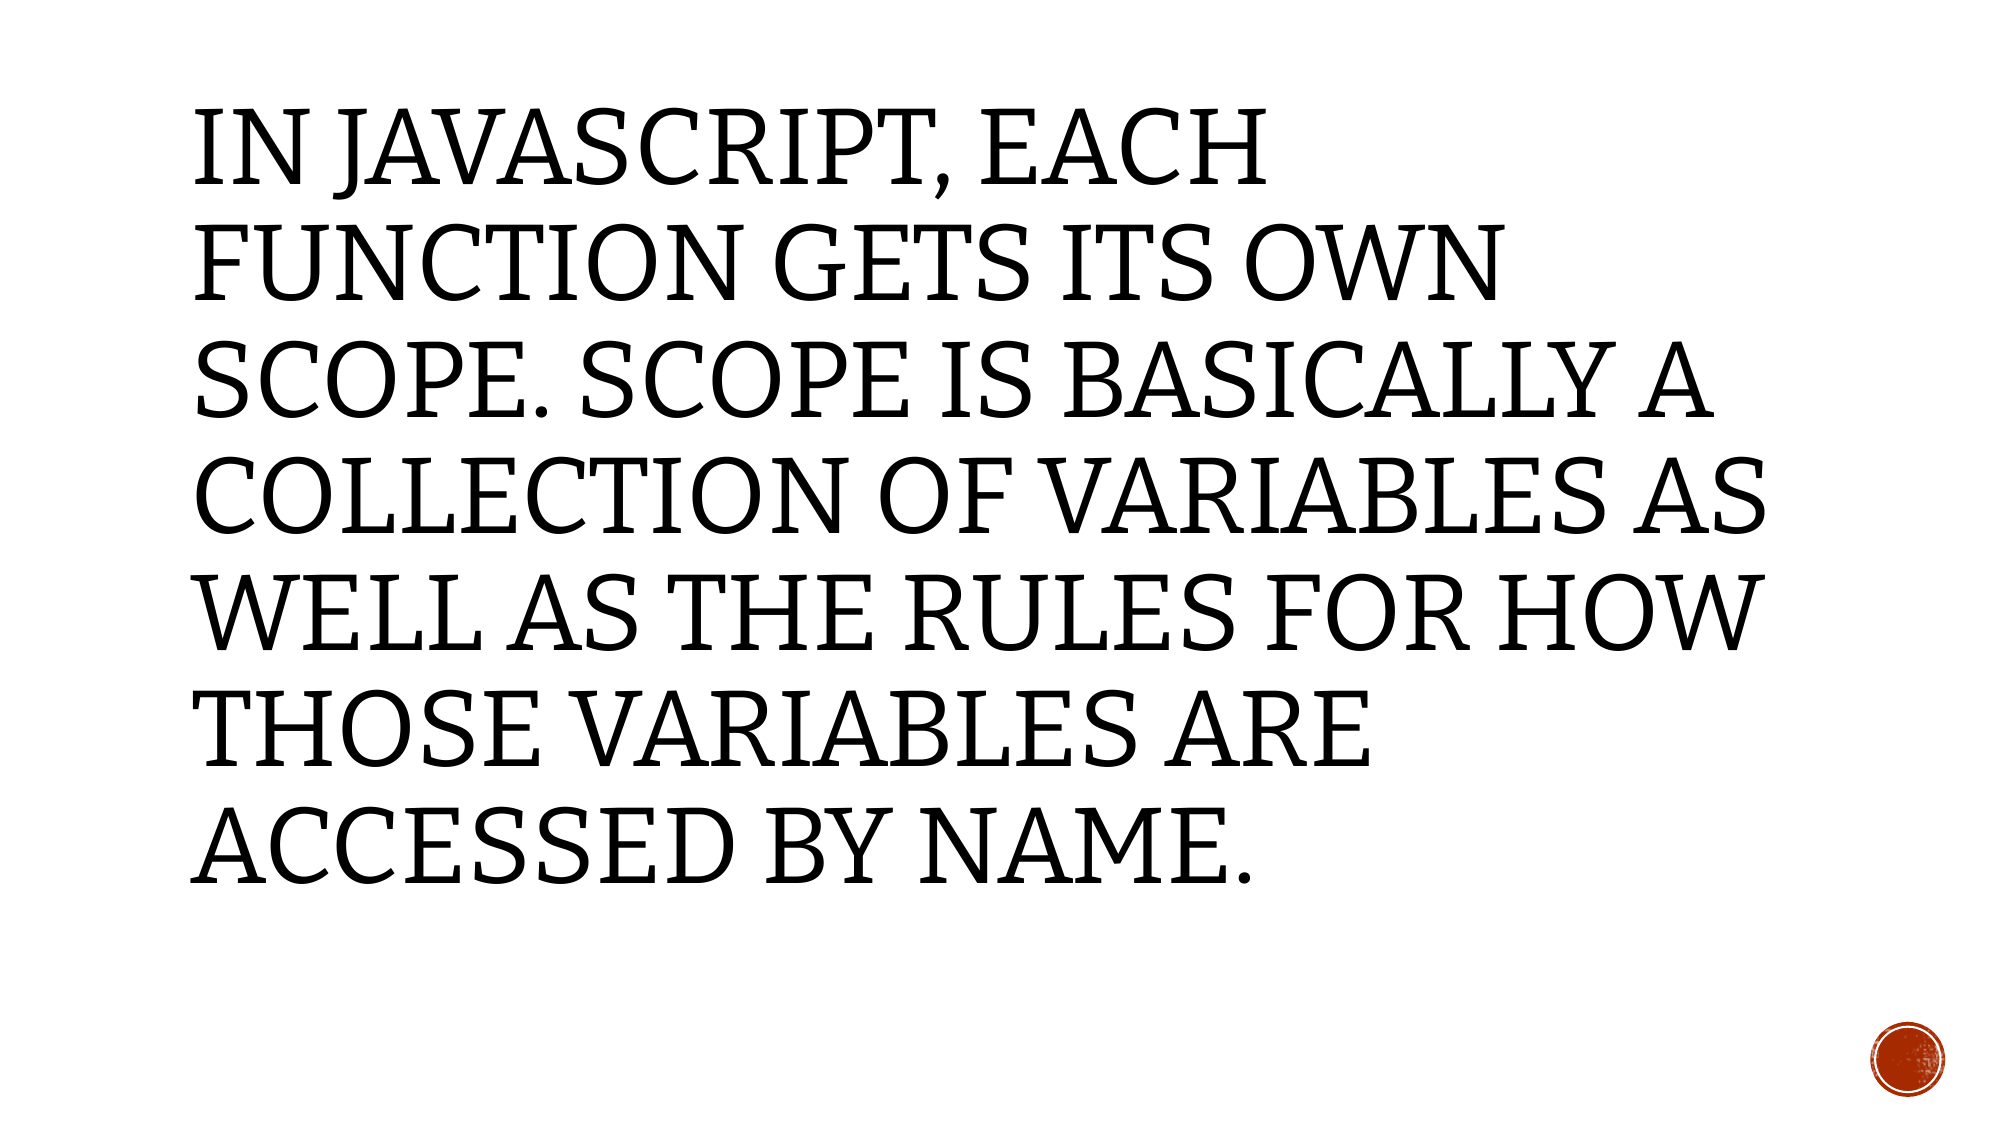

# In JavaScript, each function gets its own scope. Scope is basically a collection of variables as well as the rules for how those variables are accessed by name.